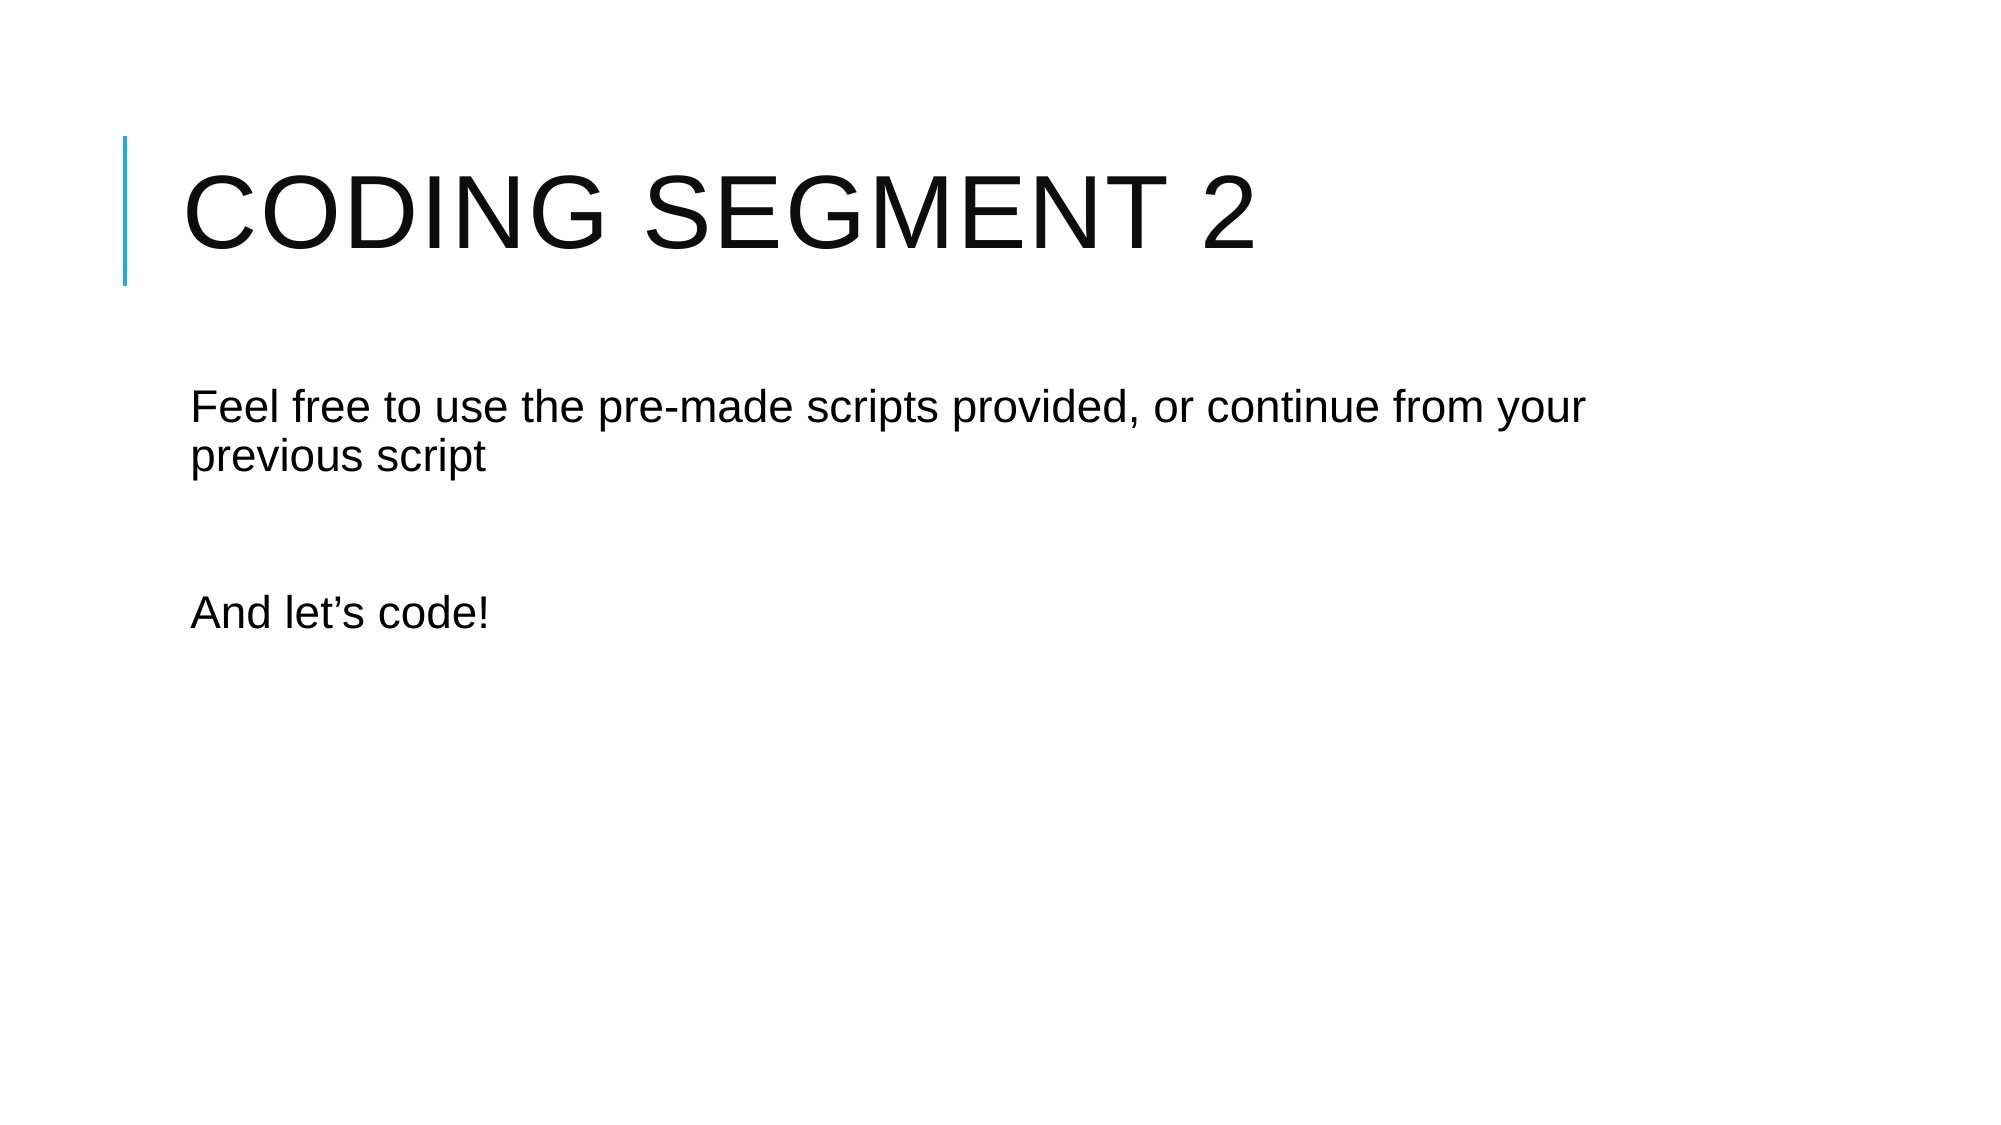

# Coding segment 2
Feel free to use the pre-made scripts provided, or continue from your previous script

And let’s code!